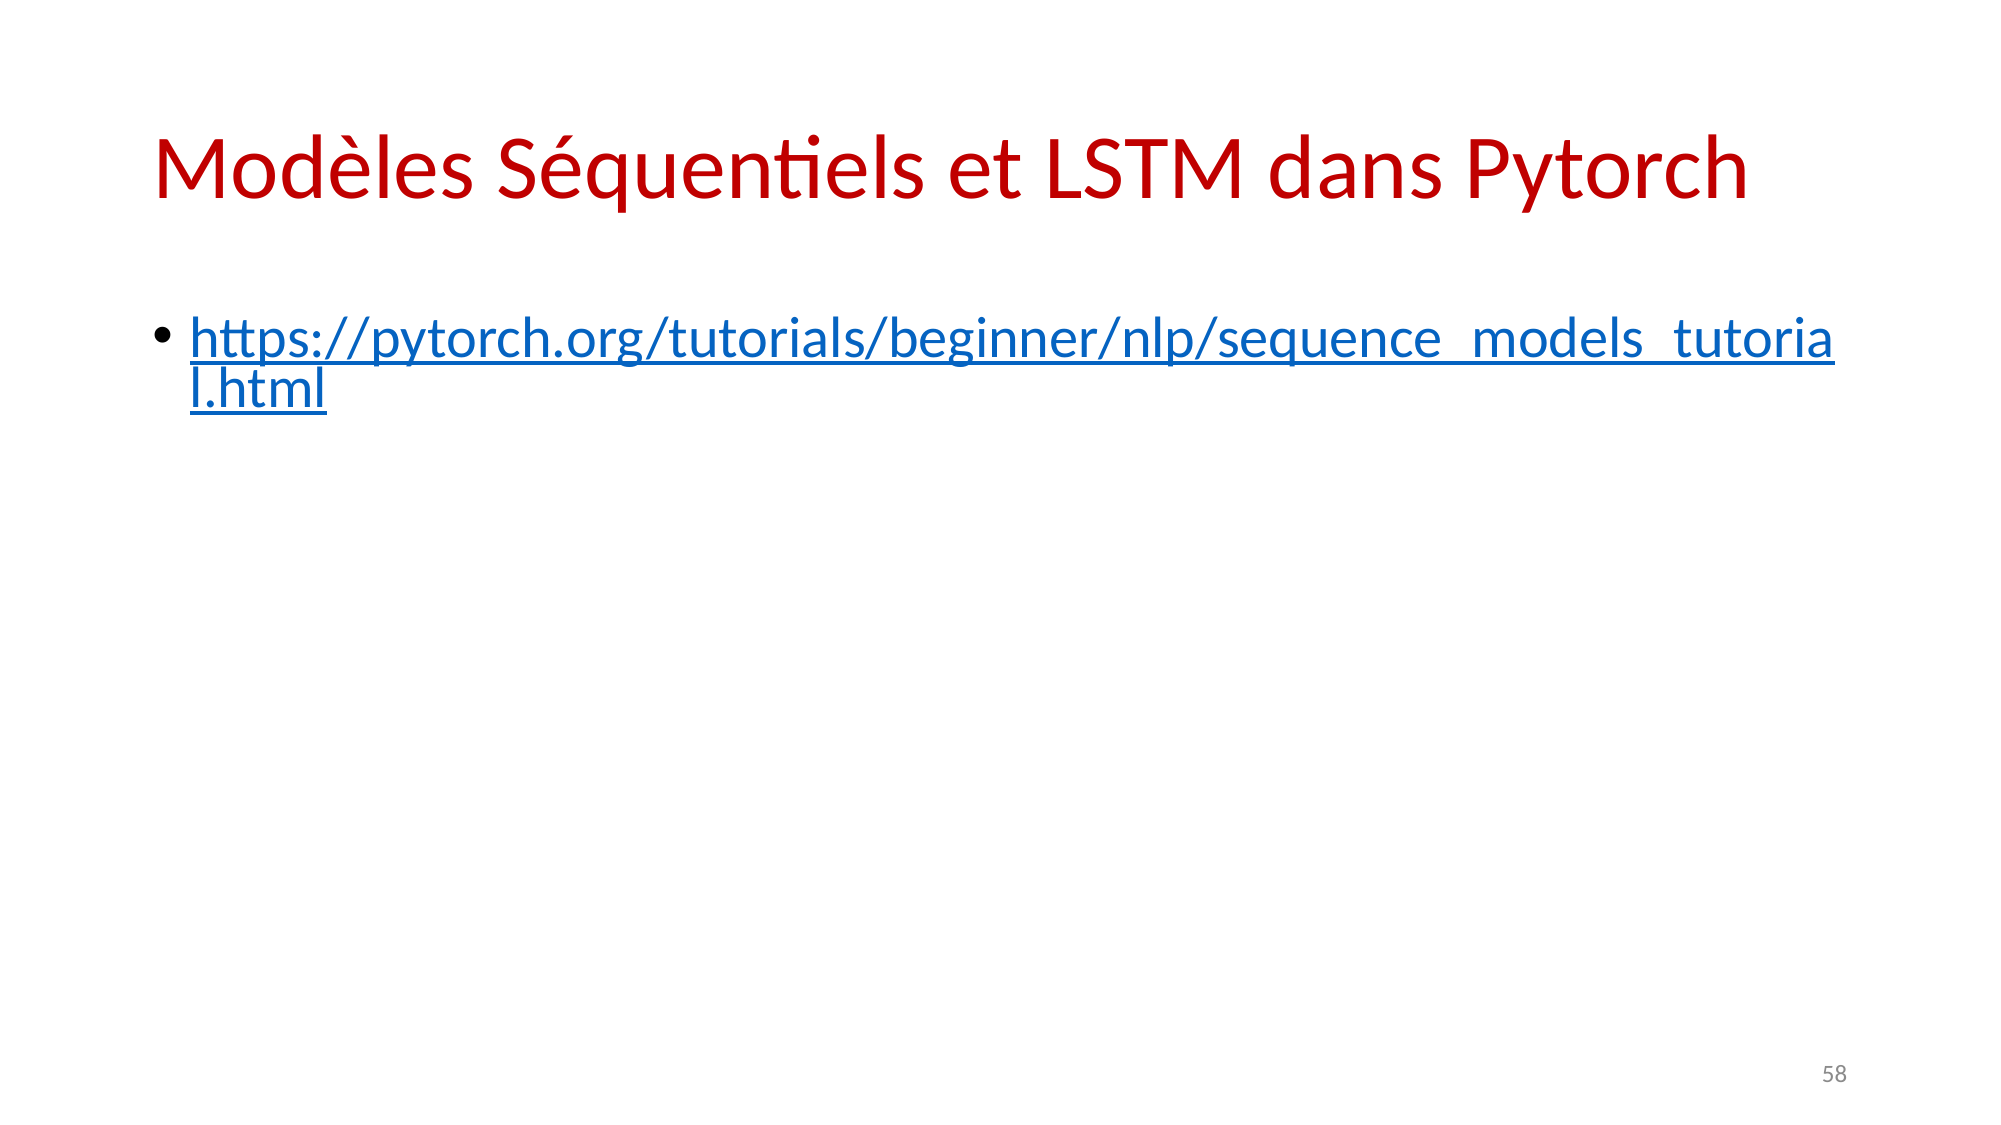

# Modèles Séquentiels et LSTM dans Pytorch
https://pytorch.org/tutorials/beginner/nlp/sequence_models_tutorial.html

58